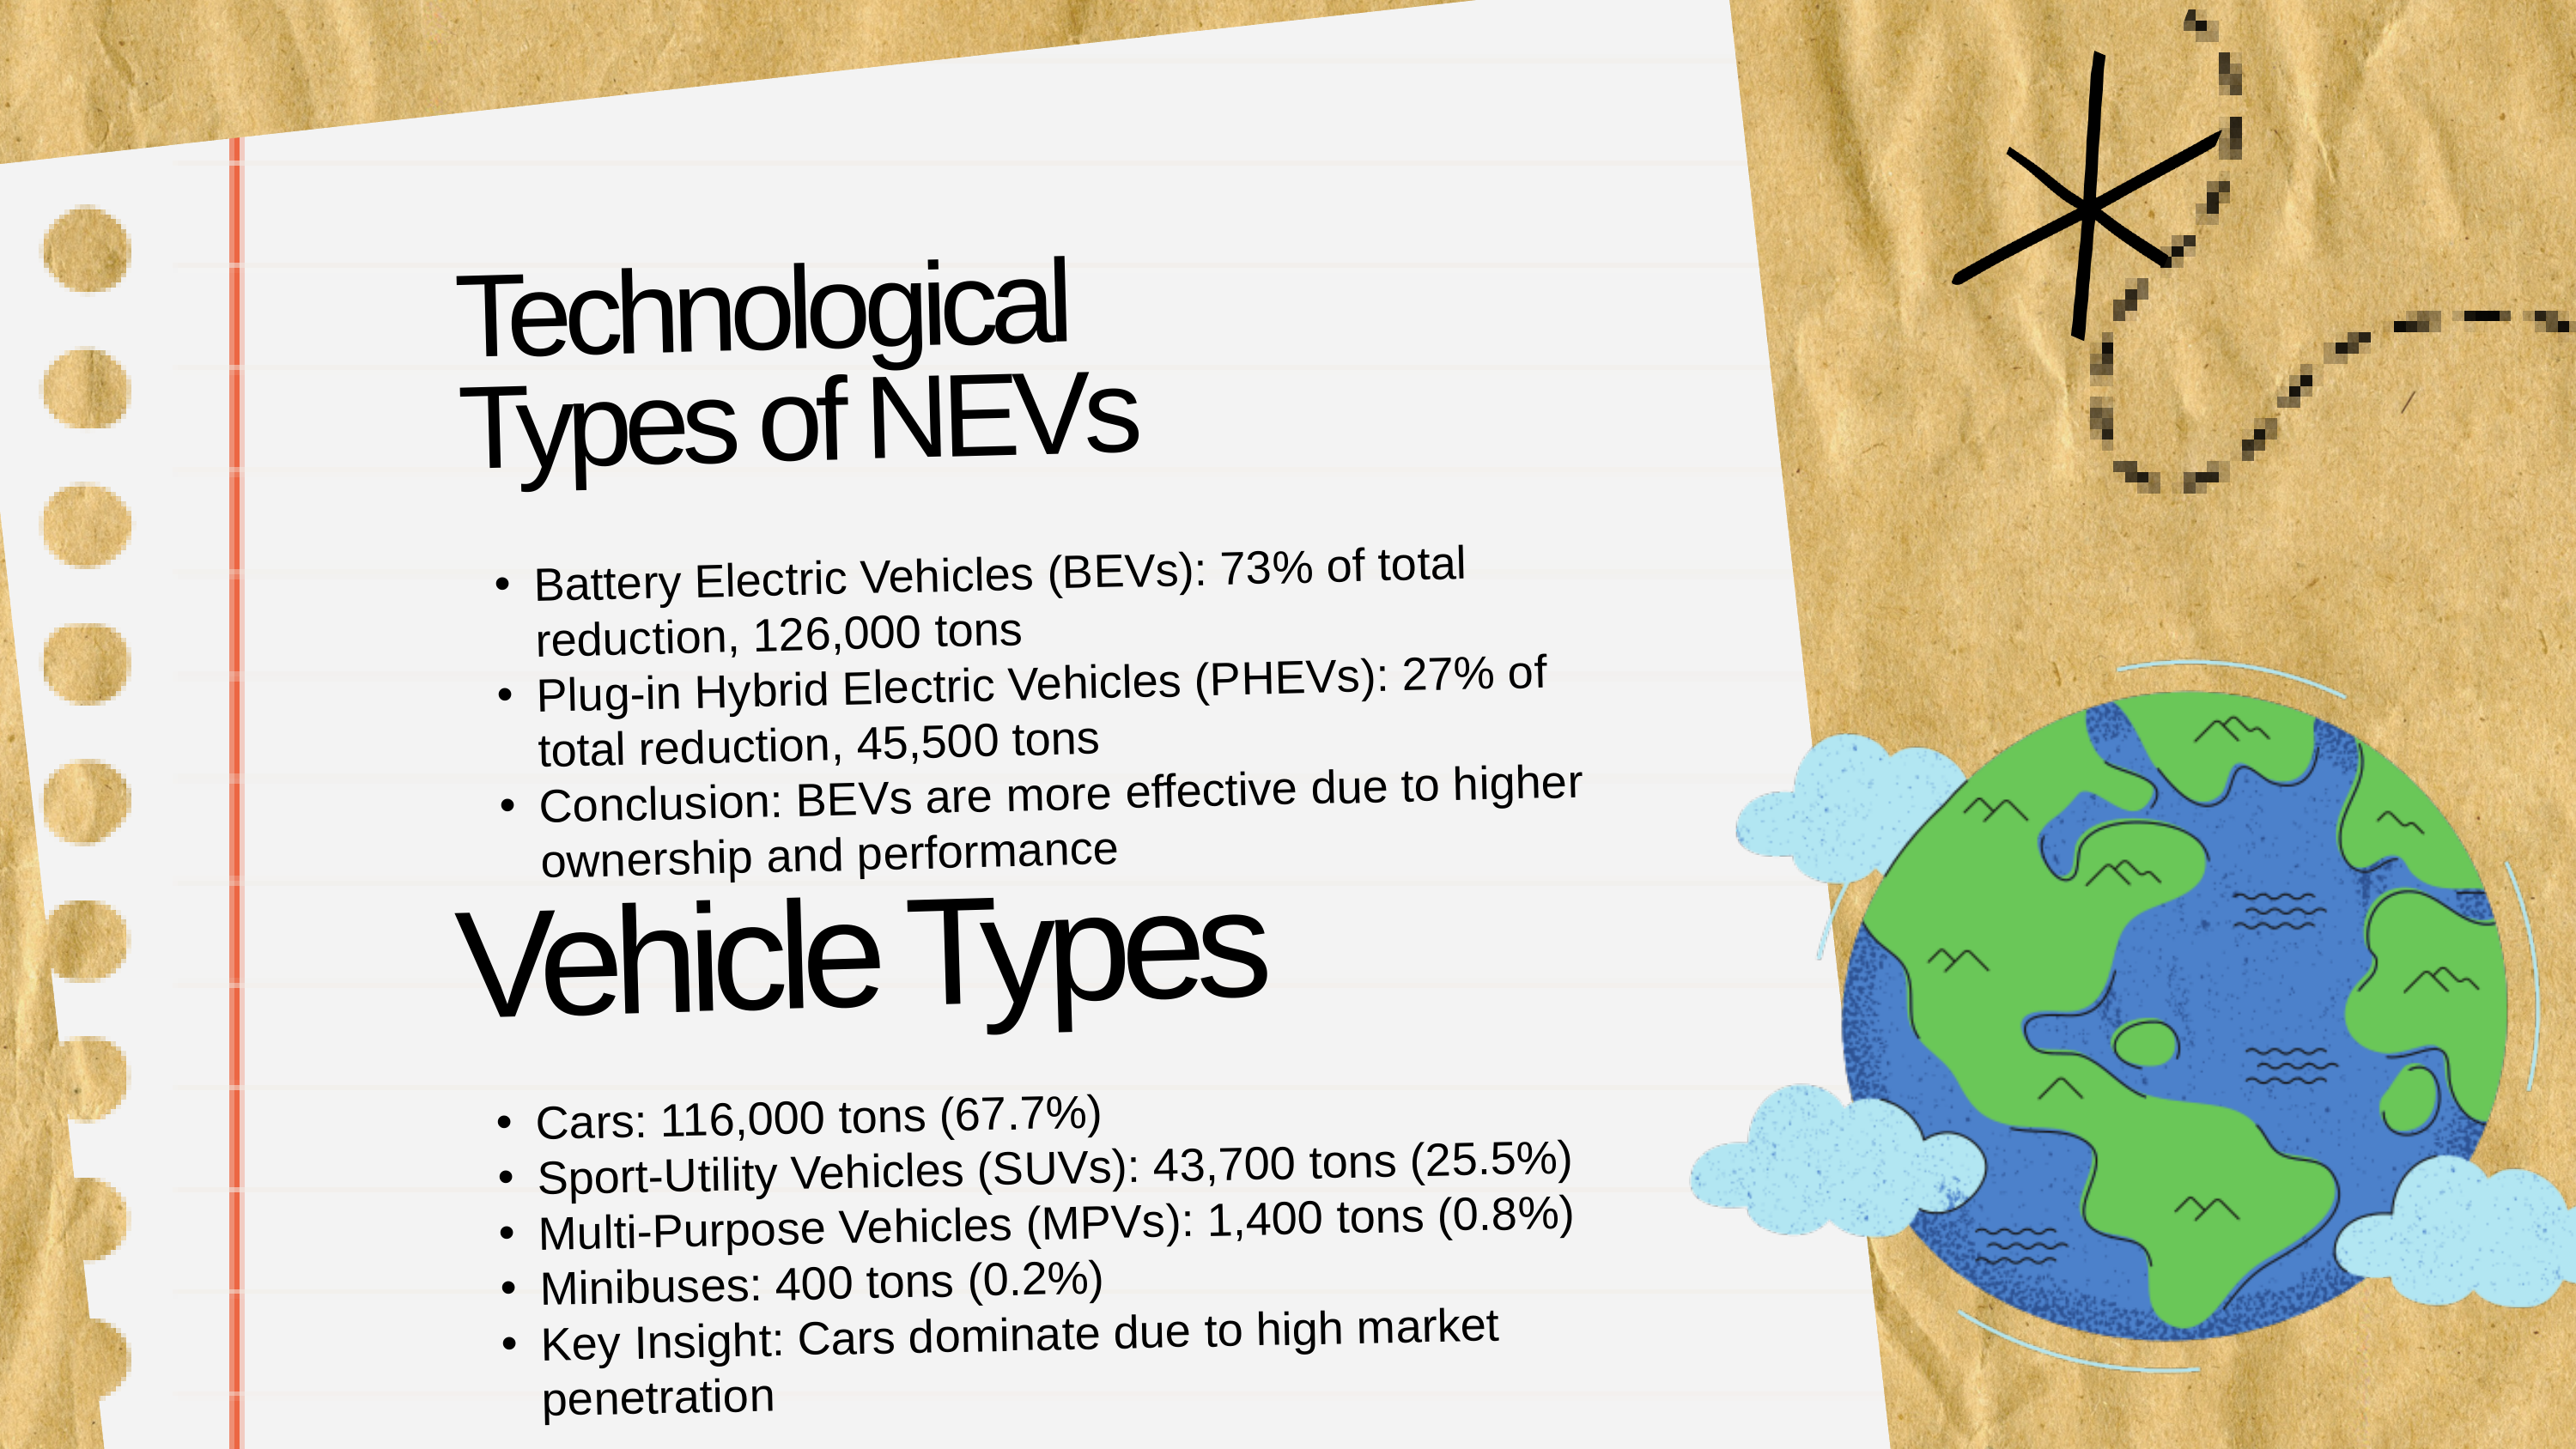

Technological Types of NEVs
Battery Electric Vehicles (BEVs): 73% of total reduction, 126,000 tons
Plug-in Hybrid Electric Vehicles (PHEVs): 27% of total reduction, 45,500 tons
Conclusion: BEVs are more effective due to higher ownership and performance

Vehicle Types
Cars: 116,000 tons (67.7%)
Sport-Utility Vehicles (SUVs): 43,700 tons (25.5%)
Multi-Purpose Vehicles (MPVs): 1,400 tons (0.8%)
Minibuses: 400 tons (0.2%)
Key Insight: Cars dominate due to high market penetration